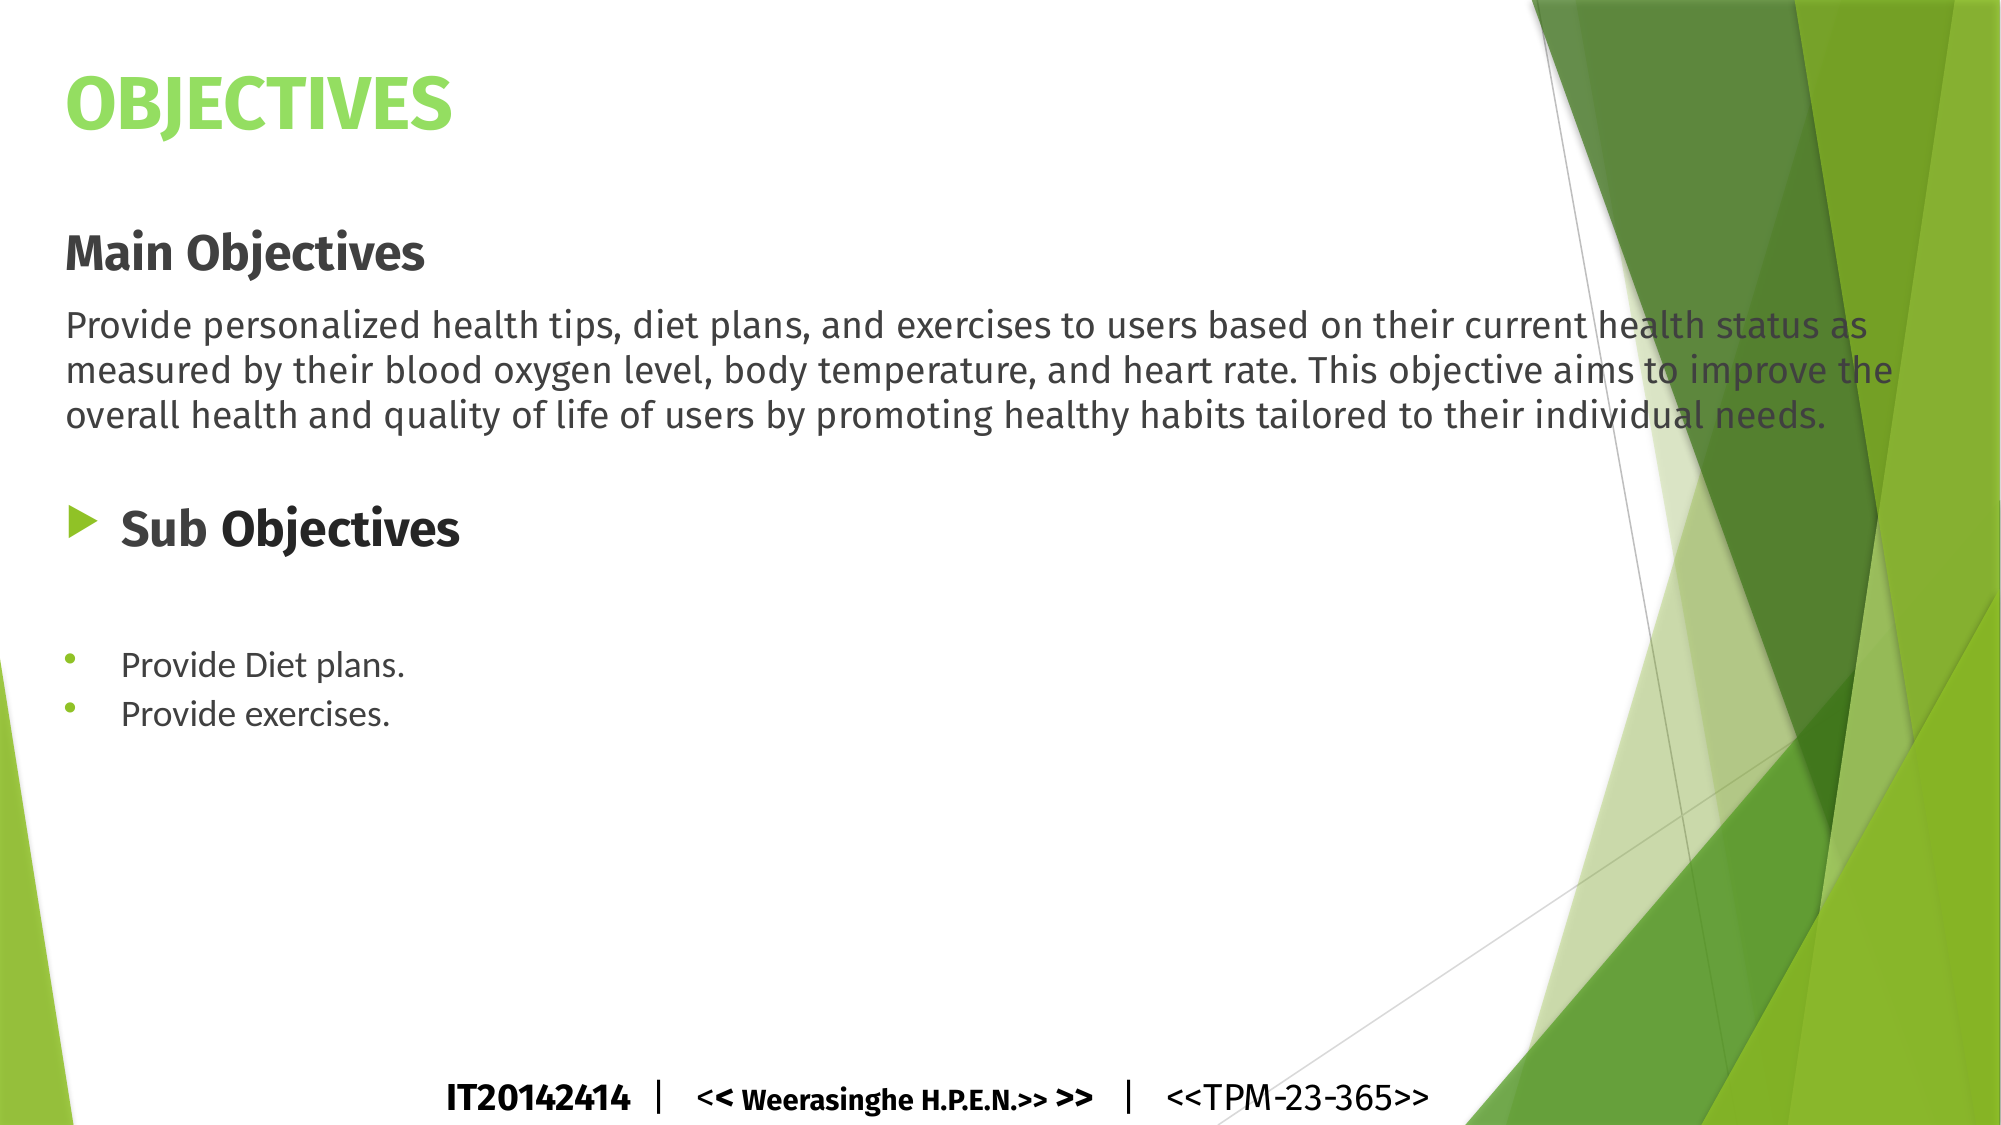

# OBJECTIVES
Main Objectives
Provide personalized health tips, diet plans, and exercises to users based on their current health status as measured by their blood oxygen level, body temperature, and heart rate. This objective aims to improve the overall health and quality of life of users by promoting healthy habits tailored to their individual needs.
Sub Objectives

Provide Diet plans.
Provide exercises.

IT20142414  |   << Weerasinghe H.P.E.N.>> >>   |   <<TPM-23-365>>